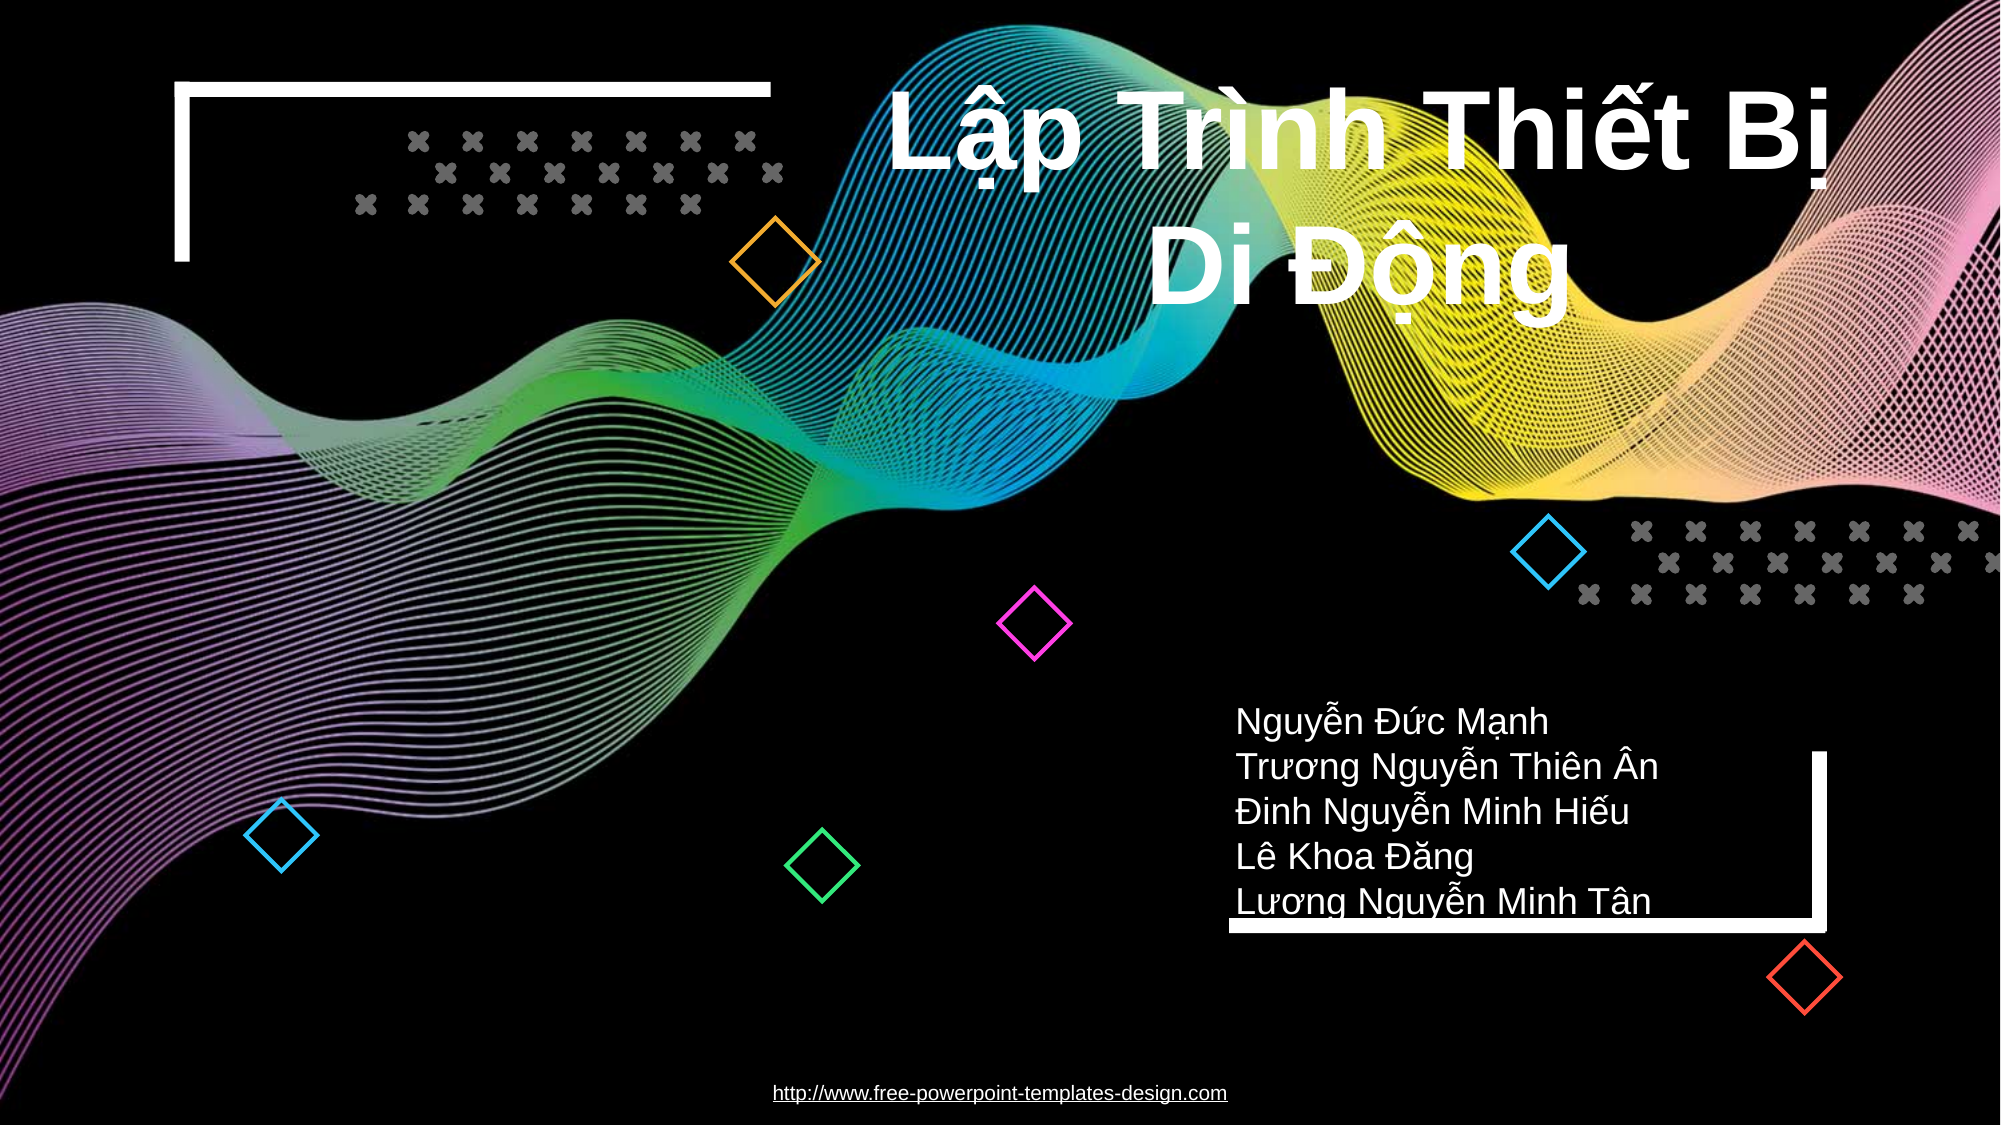

Lập Trình Thiết Bị Di Động

Nguyễn Đức Mạnh
Trương Nguyễn Thiên Ân
Đinh Nguyễn Minh Hiếu
Lê Khoa Đăng
Lương Nguyễn Minh Tân

http://www.free-powerpoint-templates-design.com